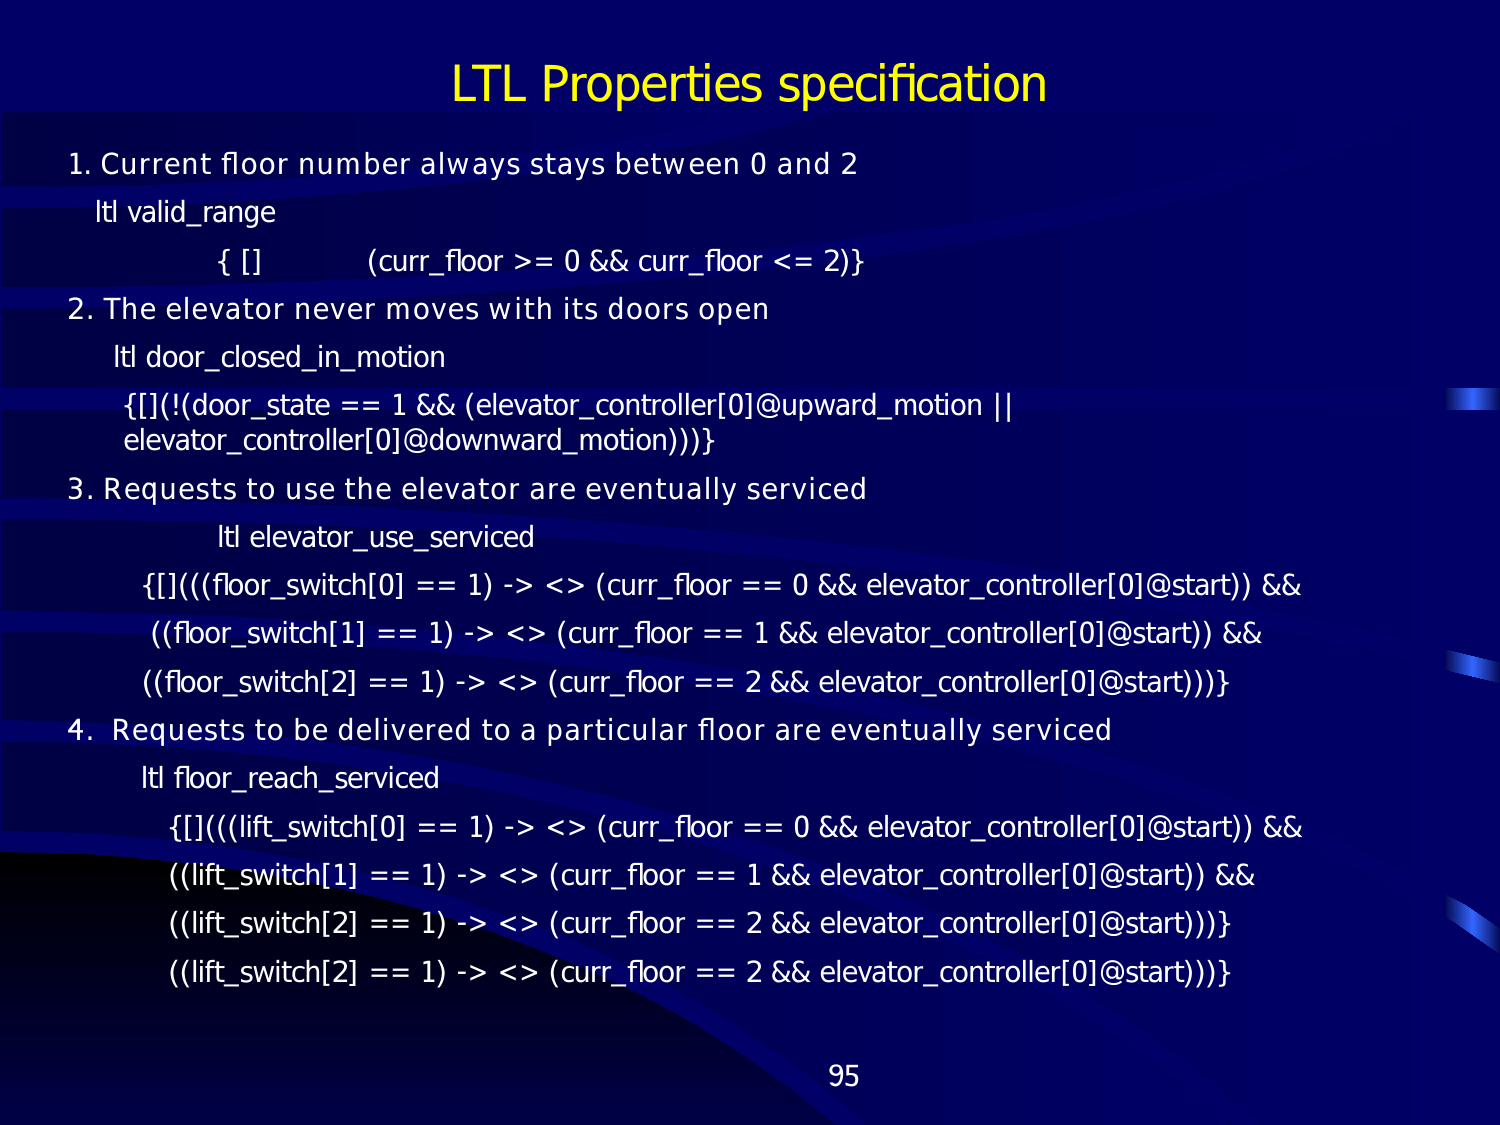

# LTL Properties specification
1. Current floor number always stays between 0 and 2
   ltl valid_range
	{ []	(curr_floor >= 0 && curr_floor <= 2)}
2. The elevator never moves with its doors open
     ltl door_closed_in_motion
{[](!(door_state == 1 && (elevator_controller[0]@upward_motion ||       elevator_controller[0]@downward_motion)))}
3. Requests to use the elevator are eventually serviced
	ltl elevator_use_serviced
{[](((floor_switch[0] == 1) -> <> (curr_floor == 0 && elevator_controller[0]@start)) &&
      ((floor_switch[1] == 1) -> <> (curr_floor == 1 && elevator_controller[0]@start)) &&
((floor_switch[2] == 1) -> <> (curr_floor == 2 && elevator_controller[0]@start)))}
4.  Requests to be delivered to a particular floor are eventually serviced
        ltl floor_reach_serviced
           {[](((lift_switch[0] == 1) -> <> (curr_floor == 0 && elevator_controller[0]@start)) &&
           ((lift_switch[1] == 1) -> <> (curr_floor == 1 && elevator_controller[0]@start)) &&
           ((lift_switch[2] == 1) -> <> (curr_floor == 2 && elevator_controller[0]@start)))}
           ((lift_switch[2] == 1) -> <> (curr_floor == 2 && elevator_controller[0]@start)))}

95